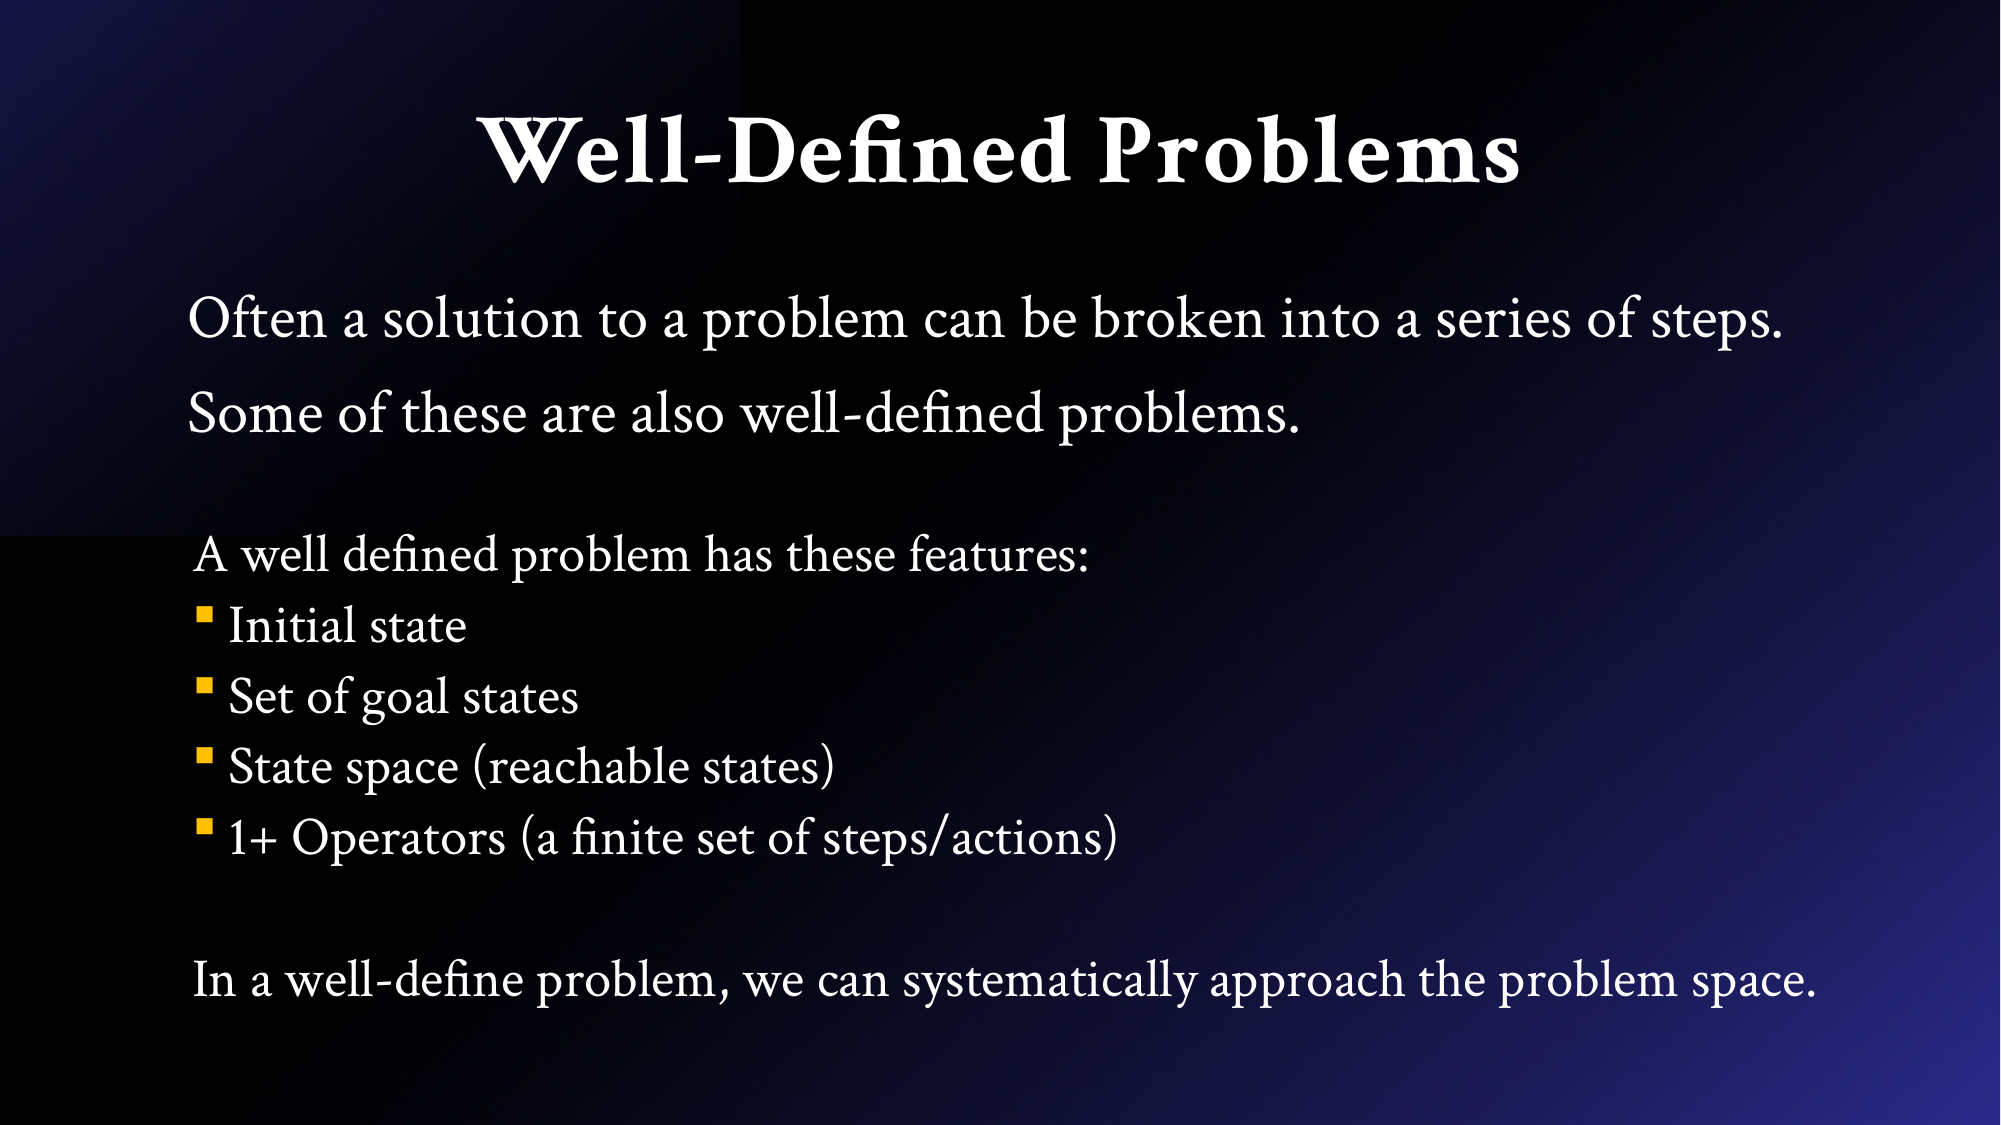

# Well-Defined Problems
Often a solution to a problem can be broken into a series of steps.
Some of these are also well-defined problems.

A well defined problem has these features:
 Initial state
 Set of goal states
 State space (reachable states)
 1+ Operators (a finite set of steps/actions)

In a well-define problem, we can systematically approach the problem space.